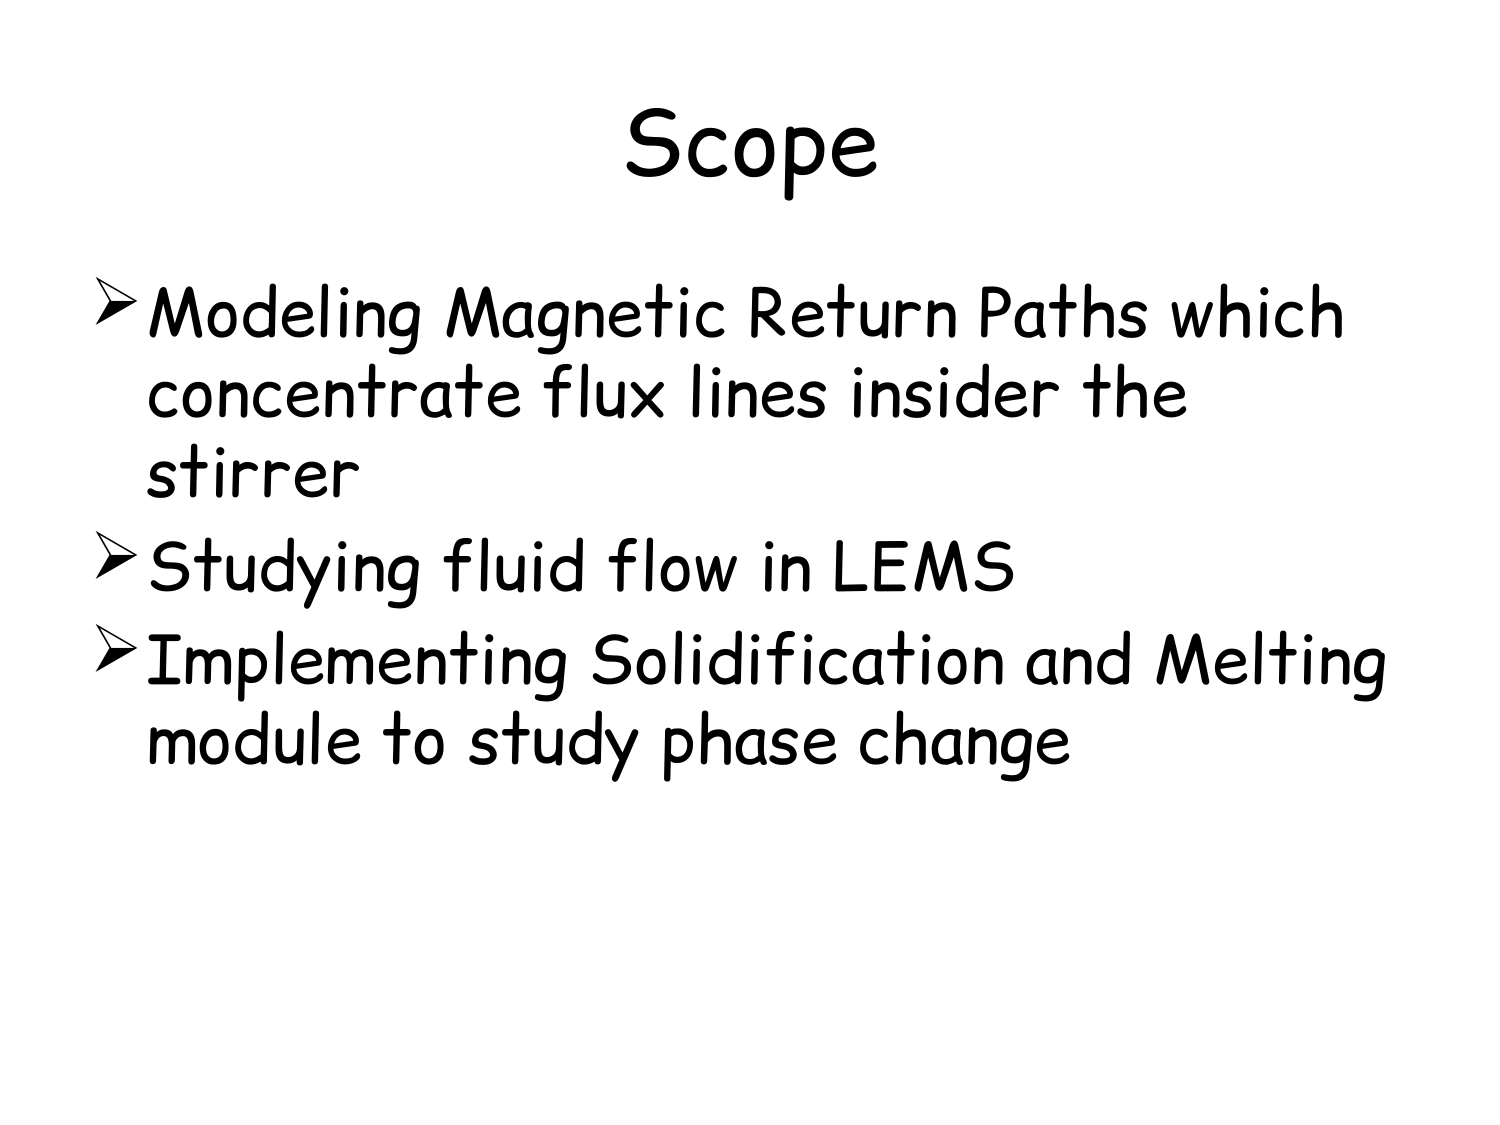

# Scope
Modeling Magnetic Return Paths which concentrate flux lines insider the stirrer
Studying fluid flow in LEMS
Implementing Solidification and Melting module to study phase change